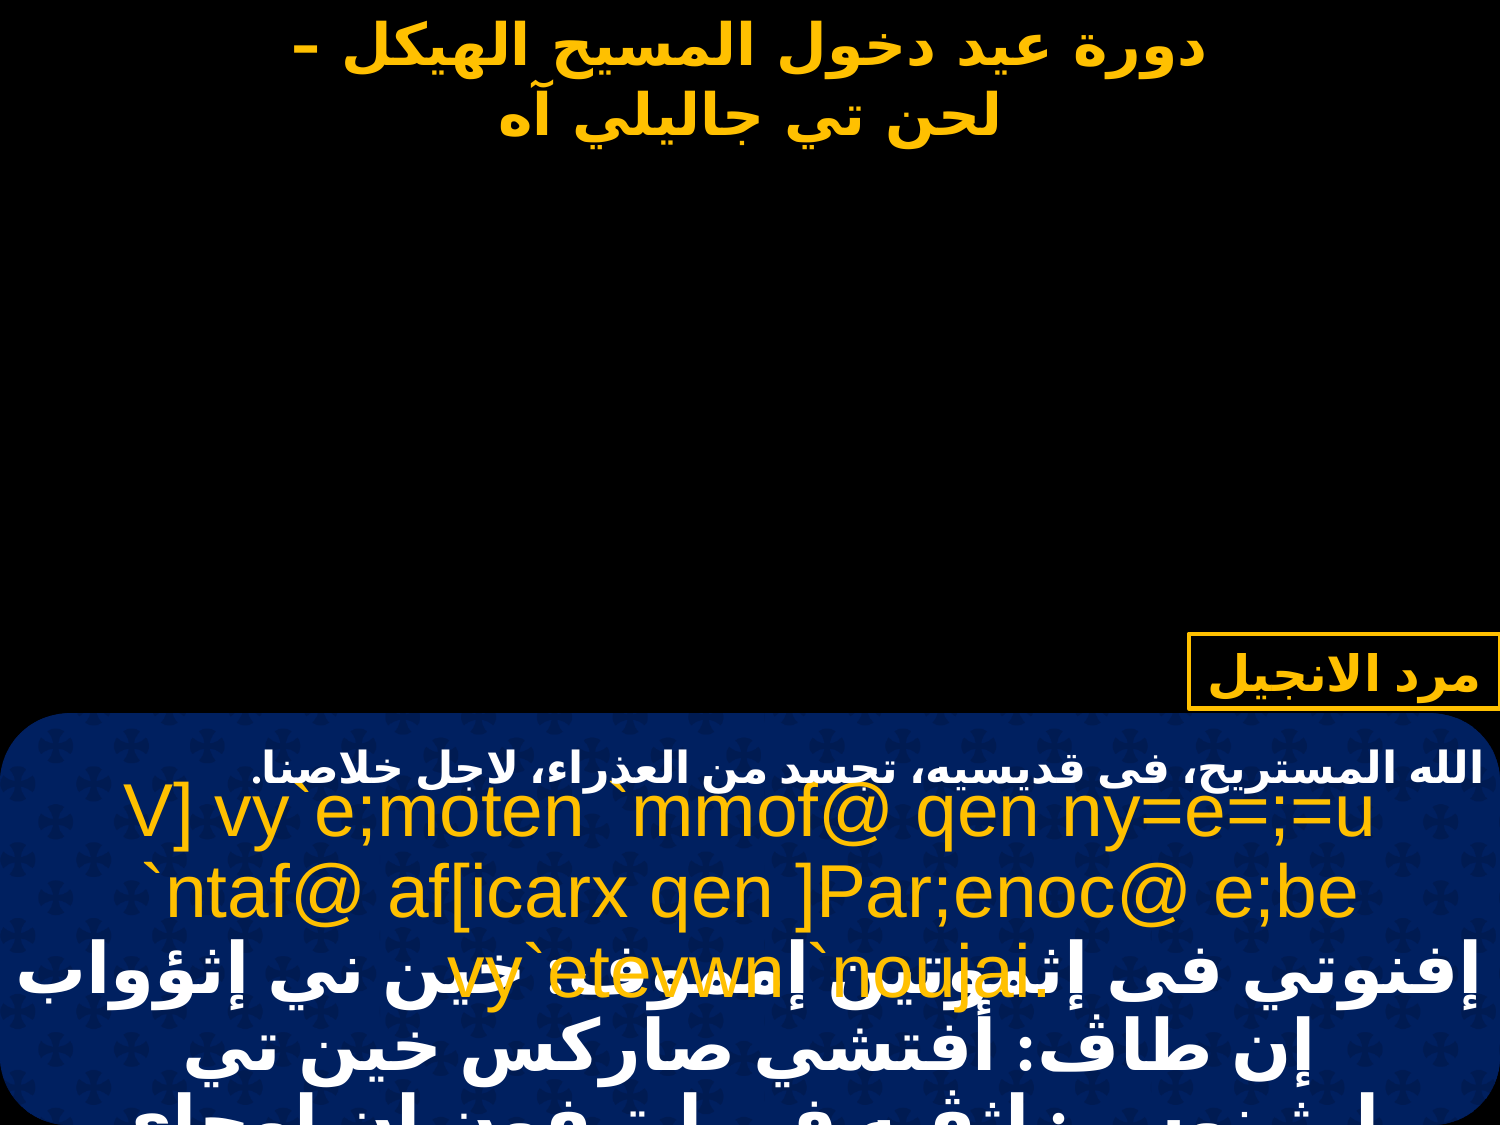

مرد الانجيل
الله المستريح، فى قديسيه، تجسد من العذراء، لاجل خلاصنا.
V] vy`e;moten `mmof@ qen ny=e=;=u `ntaf@ af[icarx qen ]Par;enoc@ e;be vy`etevwn `noujai.
إفنوتي فى إثموتين إمموف: خين ني إثؤواب إن طاڤ: أفتشي صاركس خين تي بارثينوس : إثڤيه فى إيتيفون إن اوجاى.